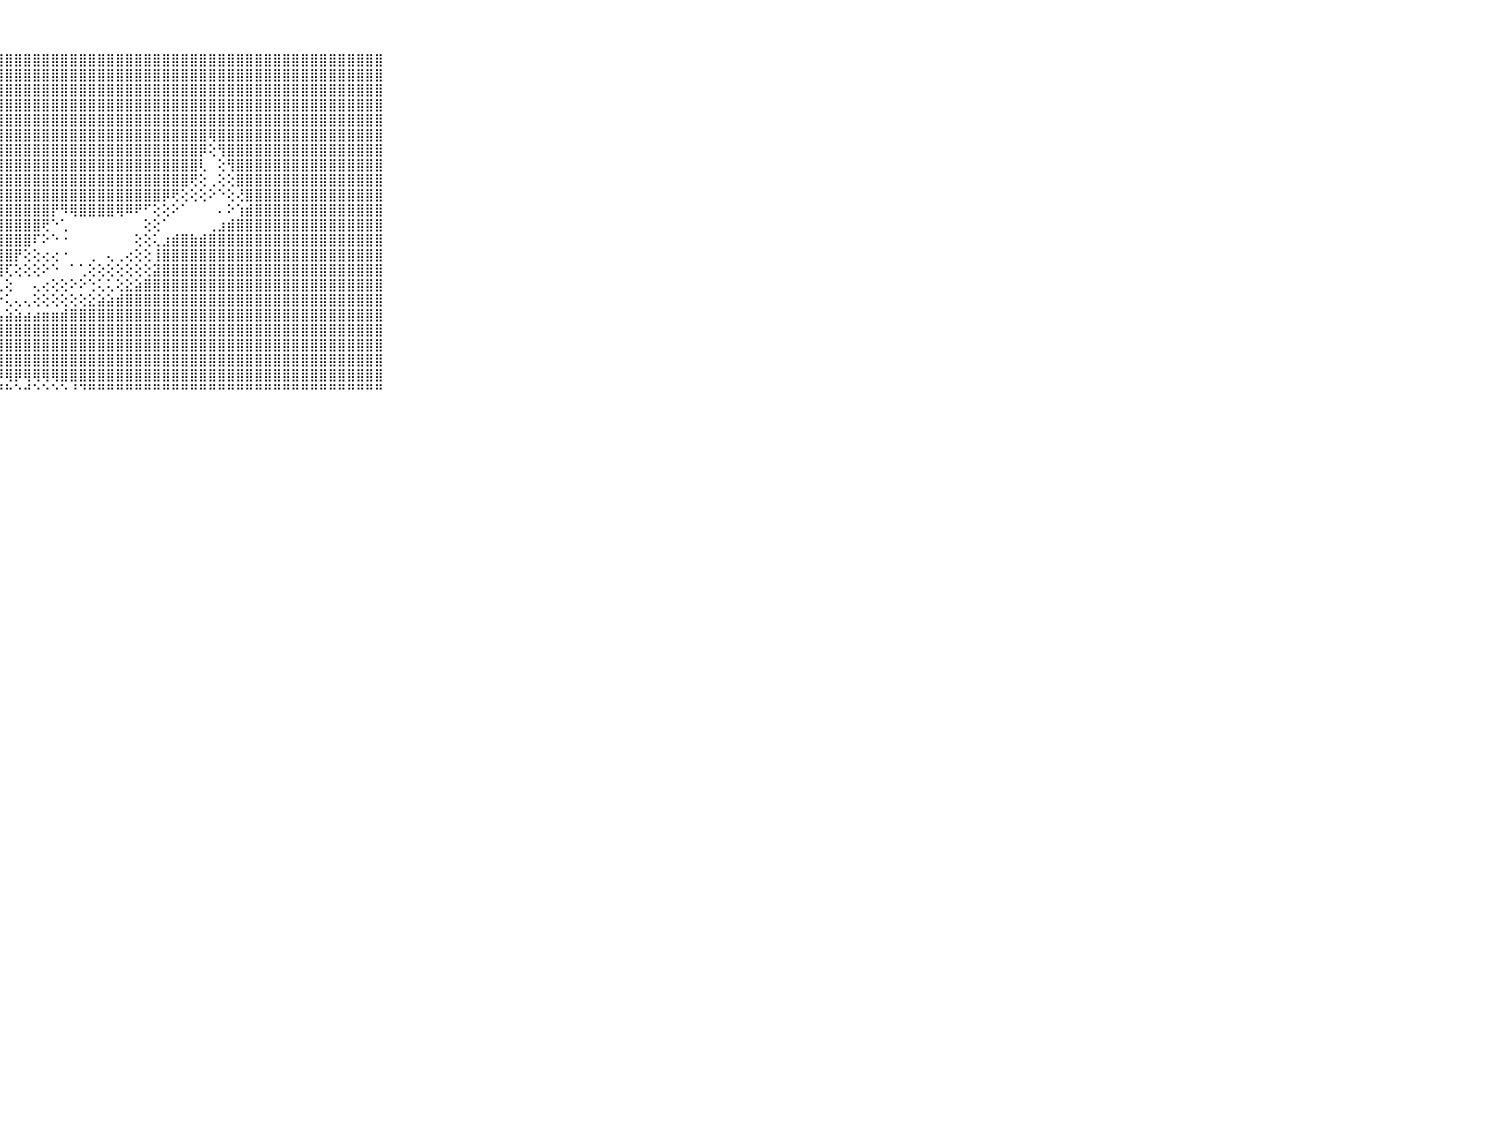

⠀⠀⠀⠀⠀⠀⠀⠀⠀⠀⠀⣿⣿⣿⣿⣿⣿⣿⣿⣿⣿⣿⣿⣿⢇⢕⣿⣿⣿⣿⣿⣿⣿⣿⣿⣿⣿⣿⣿⣿⣿⣿⣿⣿⣿⣿⣿⣿⣿⣿⣿⣿⣿⣿⣿⣿⣿⣿⣿⣿⣿⣿⣿⣿⣿⣿⣿⣿⣿⠀⠀⠀⠀⠀⠀⠀⠀⠀⠀⠀⠀
⠀⠀⠀⠀⠀⠀⠀⠀⠀⠀⠀⣿⣿⣿⣿⣿⣿⣿⣿⣿⣿⣿⣿⣿⢕⢕⣿⣿⣿⣿⣿⣿⣿⣿⣿⣿⣿⣿⣿⣿⣿⣿⣿⣿⣿⣿⣿⣿⣿⣿⣿⣿⣿⣿⣿⣿⣿⣿⣿⣿⣿⣿⣿⣿⣿⣿⣿⣿⣿⠀⠀⠀⠀⠀⠀⠀⠀⠀⠀⠀⠀
⠀⠀⠀⠀⠀⠀⠀⠀⠀⠀⠀⣿⣿⣿⣿⣿⣿⣿⣿⣿⣿⣿⣿⣿⢕⢕⣿⣿⣿⣿⣿⣿⣿⣿⣿⣿⣿⣿⣿⣿⣿⣿⣿⣿⣿⣿⣿⣿⣿⣿⣿⣿⣿⣿⣿⣿⣿⣿⣿⣿⣿⣿⣿⣿⣿⣿⣿⣿⣿⠀⠀⠀⠀⠀⠀⠀⠀⠀⠀⠀⠀
⠀⠀⠀⠀⠀⠀⠀⠀⠀⠀⠀⣿⣿⣿⣿⣿⣿⣿⣿⣿⣿⣿⣿⣿⢕⢱⣿⣿⣿⣿⣿⣿⣿⣿⣿⣿⣿⣿⣿⣿⣿⣿⣿⣿⣿⣿⣿⣿⣿⣿⣿⣿⣿⣿⣿⣿⣿⣿⣿⣿⣿⣿⣿⣿⣿⣿⣿⣿⣿⠀⠀⠀⠀⠀⠀⠀⠀⠀⠀⠀⠀
⠀⠀⠀⠀⠀⠀⠀⠀⠀⠀⠀⣿⣿⣿⣿⣿⣿⣿⣿⣿⣿⣿⣿⣿⢕⢸⣿⣿⣿⣿⣿⣿⣿⣿⣿⣿⣿⣿⣿⣿⣿⣿⣿⣿⣿⣿⣿⣿⣿⣿⣿⣿⣿⣿⣿⣿⣿⣿⣿⣿⣿⣿⣿⣿⣿⣿⣿⣿⣿⠀⠀⠀⠀⠀⠀⠀⠀⠀⠀⠀⠀
⠀⠀⠀⠀⠀⠀⠀⠀⠀⠀⠀⣿⣿⣿⣿⣿⣿⣿⣿⣿⣿⣿⣿⣿⢕⢸⣿⣿⣿⣿⣿⣿⣿⣿⣿⣿⣿⣿⣿⣿⣿⣿⣿⣿⣿⣿⣿⣿⣿⣿⢿⣿⣿⣿⣿⣿⣿⣿⣿⣿⣿⣿⣿⣿⣿⣿⣿⣿⣿⠀⠀⠀⠀⠀⠀⠀⠀⠀⠀⠀⠀
⠀⠀⠀⠀⠀⠀⠀⠀⠀⠀⠀⣿⣿⣿⣿⣿⣿⣿⣿⣿⣿⣿⣿⣿⢕⢸⣿⣿⣿⣿⣿⣿⣿⣿⣿⣿⣿⣿⣿⣿⣿⣿⣿⣿⣿⣿⣿⣿⣿⡿⢕⢻⣿⣿⣿⣿⣿⣿⣿⣿⣿⣿⣿⣿⣿⣿⣿⣿⣿⠀⠀⠀⠀⠀⠀⠀⠀⠀⠀⠀⠀
⠀⠀⠀⠀⠀⠀⠀⠀⠀⠀⠀⣿⣿⣿⣿⣿⣿⣿⣿⣿⣿⣿⣿⡿⢕⢸⣿⣿⣿⣿⣿⣿⣿⣿⣿⣿⣿⣿⣿⣿⣿⣿⣿⣿⣿⣿⣿⣿⣿⢇⠀⢕⢻⣿⣿⣿⣿⣿⣿⣿⣿⣿⣿⣿⣿⣿⣿⣿⣿⠀⠀⠀⠀⠀⠀⠀⠀⠀⠀⠀⠀
⠀⠀⠀⠀⠀⠀⠀⠀⠀⠀⠀⣿⣿⣿⣿⣿⣿⣿⣿⣿⣿⣿⣿⡇⢕⣾⣿⣿⣿⣿⣿⣿⣿⣿⣿⣿⣿⣿⣿⣿⣿⣿⣿⣿⣿⣿⣿⣿⢟⢕⢀⢕⢕⣿⣿⣿⣿⣿⣿⣿⣿⣿⣿⣿⣿⣿⣿⣿⣿⠀⠀⠀⠀⠀⠀⠀⠀⠀⠀⠀⠀
⠀⠀⠀⠀⠀⠀⠀⠀⠀⠀⠀⣿⣿⣿⣿⣿⣿⣿⣿⣿⣿⣿⣿⡇⢕⣿⣿⣿⣿⣿⣿⣿⣿⣿⣿⣿⣿⣿⣿⣿⣿⣿⣿⣿⣿⡿⢟⢕⢕⢕⠕⠑⢕⢜⣿⣿⣿⣿⣿⣿⣿⣿⣿⣿⣿⣿⣿⣿⣿⠀⠀⠀⠀⠀⠀⠀⠀⠀⠀⠀⠀
⠀⠀⠀⠀⠀⠀⠀⠀⠀⠀⠀⣿⣿⣿⣿⣿⣿⣿⣿⣿⣿⣿⣿⡇⢕⣿⣿⣿⣿⣿⣿⣿⣿⡟⠻⢿⣿⣿⣿⣿⢿⠿⠟⠋⢕⢕⠕⠁⠀⠀⠀⠄⠕⢱⣾⣿⣿⣿⣿⣿⣿⣿⣿⣿⣿⣿⣿⣿⣿⠀⠀⠀⠀⠀⠀⠀⠀⠀⠀⠀⠀
⠀⠀⠀⠀⠀⠀⠀⠀⠀⠀⠀⣿⣿⣿⣿⣿⣿⣿⣿⣿⣿⣿⣿⡇⢕⣿⣿⣿⣿⣿⣿⣿⢟⠑⢁⠀⠀⠀⠀⠀⠀⠀⠀⢕⢕⠁⠀⠀⠀⠀⢀⣰⣾⣿⣿⣿⣿⣿⣿⣿⣿⣿⣿⣿⣿⣿⣿⣿⣿⠀⠀⠀⠀⠀⠀⠀⠀⠀⠀⠀⠀
⠀⠀⠀⠀⠀⠀⠀⠀⠀⠀⠀⣿⣿⣿⣿⣿⣿⣿⣿⣿⣿⣿⣿⡇⢕⣿⣿⣿⣿⣿⣿⠏⠕⠑⠐⠀⠀⠀⠀⠀⠀⠀⢕⢕⢅⣰⣾⣿⣷⣾⣿⣿⣿⣿⣿⣿⣿⣿⣿⣿⣿⣿⣿⣿⣿⣿⣿⣿⣿⠀⠀⠀⠀⠀⠀⠀⠀⠀⠀⠀⠀
⠀⠀⠀⠀⠀⠀⠀⠀⠀⠀⠀⣿⣿⣿⣿⣿⣿⣿⣿⣿⣿⣿⣿⡇⢱⣿⣿⣿⣿⡟⢕⢕⢔⢔⠐⠀⠀⢀⠀⢄⢀⢔⢕⢕⢸⣿⣿⣿⣿⣿⣿⣿⣿⣿⣿⣿⣿⣿⣿⣿⣿⣿⣿⣿⣿⣿⣿⣿⣿⠀⠀⠀⠀⠀⠀⠀⠀⠀⠀⠀⠀
⠀⠀⠀⠀⠀⠀⠀⠀⠀⠀⠀⣿⣿⣿⣿⣿⣿⣿⣿⣿⣿⣿⣿⡇⢸⣿⣿⣿⢏⢕⢕⢕⠕⠑⠀⠁⢁⢕⢕⢕⢕⢕⢕⢕⣽⣿⣿⣿⣿⣿⣿⣿⣿⣿⣿⣿⣿⣿⣿⣿⣿⣿⣿⣿⣿⣿⣿⣿⣿⠀⠀⠀⠀⠀⠀⠀⠀⠀⠀⠀⠀
⠀⠀⠀⠀⠀⠀⠀⠀⠀⠀⠀⣿⣿⣿⣿⣿⣿⣿⣿⣿⣿⣿⣿⢇⢸⣿⣿⢇⢕⠀⠀⢄⢔⢕⢕⠕⠕⢑⢅⢅⢕⣕⣵⣿⣿⣿⣿⣿⣿⣿⣿⣿⣿⣿⣿⣿⣿⣿⣿⣿⣿⣿⣿⣿⣿⣿⣿⣿⣿⠀⠀⠀⠀⠀⠀⠀⠀⠀⠀⠀⠀
⠀⠀⠀⠀⠀⠀⠀⠀⠀⠀⠀⣿⣿⣿⣿⣿⣿⣿⣿⣿⣿⣿⣿⡇⣼⣿⣿⡕⢅⢄⢄⢕⢕⢕⢕⢕⢕⣕⣵⣵⣾⣿⣿⣿⣿⣿⣿⣿⣿⣿⣿⣿⣿⣿⣿⣿⣿⣿⣿⣿⣿⣿⣿⣿⣿⣿⣿⣿⣿⠀⠀⠀⠀⠀⠀⠀⠀⠀⠀⠀⠀
⠀⠀⠀⠀⠀⠀⠀⠀⠀⠀⠀⣿⣿⣿⣿⣿⣿⣿⣿⣿⣿⣿⣿⣇⣿⣿⣿⣧⣵⣵⣴⣴⣶⣶⣾⣿⣿⣿⣿⣿⣿⣿⣿⣿⣿⣿⣿⣿⣿⣿⣿⣿⣿⣿⣿⣿⣿⣿⣿⣿⣿⣿⣿⣿⣿⣿⣿⣿⣿⠀⠀⠀⠀⠀⠀⠀⠀⠀⠀⠀⠀
⠀⠀⠀⠀⠀⠀⠀⠀⠀⠀⠀⣿⣿⣿⣿⣿⣿⣿⣿⣿⣿⣿⣿⣿⣿⣿⣿⣿⣿⣿⣿⣿⣿⣿⣿⣿⣿⣿⣿⣿⣿⣿⣿⣿⣿⣿⣿⣿⣿⣿⣿⣿⣿⣿⣿⣿⣿⣿⣿⣿⣿⣿⣿⣿⣿⣿⣿⣿⣿⠀⠀⠀⠀⠀⠀⠀⠀⠀⠀⠀⠀
⠀⠀⠀⠀⠀⠀⠀⠀⠀⠀⠀⣿⣿⣿⣿⣿⣿⣿⣿⣿⣿⣿⣿⣿⣿⣿⣿⣿⣿⣿⣿⣿⣿⣿⣿⣿⣿⣿⣿⣿⣿⣿⣿⣿⣿⣿⣿⣿⣿⣿⣿⣿⣿⣿⣿⣿⣿⣿⣿⣿⣿⣿⣿⣿⣿⣿⣿⣿⣿⠀⠀⠀⠀⠀⠀⠀⠀⠀⠀⠀⠀
⠀⠀⠀⠀⠀⠀⠀⠀⠀⠀⠀⣿⣿⣿⣿⣿⣿⣿⣿⣿⣿⣿⣿⣿⣿⣿⣿⣿⣿⣿⣿⣿⣿⣿⣿⣿⣿⣿⣿⣿⣿⣿⣿⣿⣿⣿⣿⣿⣿⣿⣿⣿⣿⣿⣿⣿⣿⣿⣿⣿⣿⣿⣿⣿⣿⣿⣿⣿⣿⠀⠀⠀⠀⠀⠀⠀⠀⠀⠀⠀⠀
⠀⠀⠀⠀⠀⠀⠀⠀⠀⠀⠀⣿⣿⣿⣿⣿⣿⣿⣿⣿⣟⣿⢟⢟⢏⢻⣽⡿⢿⡿⢿⢿⢿⢿⣿⣿⣿⣿⣿⣿⣿⣿⣿⣿⣿⣿⣿⣿⣿⣿⣿⣿⣿⣿⣿⣿⣿⣿⣿⣿⣿⣿⣿⣿⣿⣿⣿⣿⣿⠀⠀⠀⠀⠀⠀⠀⠀⠀⠀⠀⠀
⠀⠀⠀⠀⠀⠀⠀⠀⠀⠀⠀⠙⠙⠙⠙⠙⠛⠛⠛⠛⠛⠛⠑⠑⠑⠛⠛⠛⠓⠑⠚⠑⠑⠑⠑⠘⠙⠛⠛⠛⠛⠛⠛⠛⠛⠛⠛⠛⠛⠛⠛⠛⠛⠛⠛⠛⠛⠛⠛⠛⠛⠛⠛⠛⠛⠛⠛⠛⠛⠀⠀⠀⠀⠀⠀⠀⠀⠀⠀⠀⠀